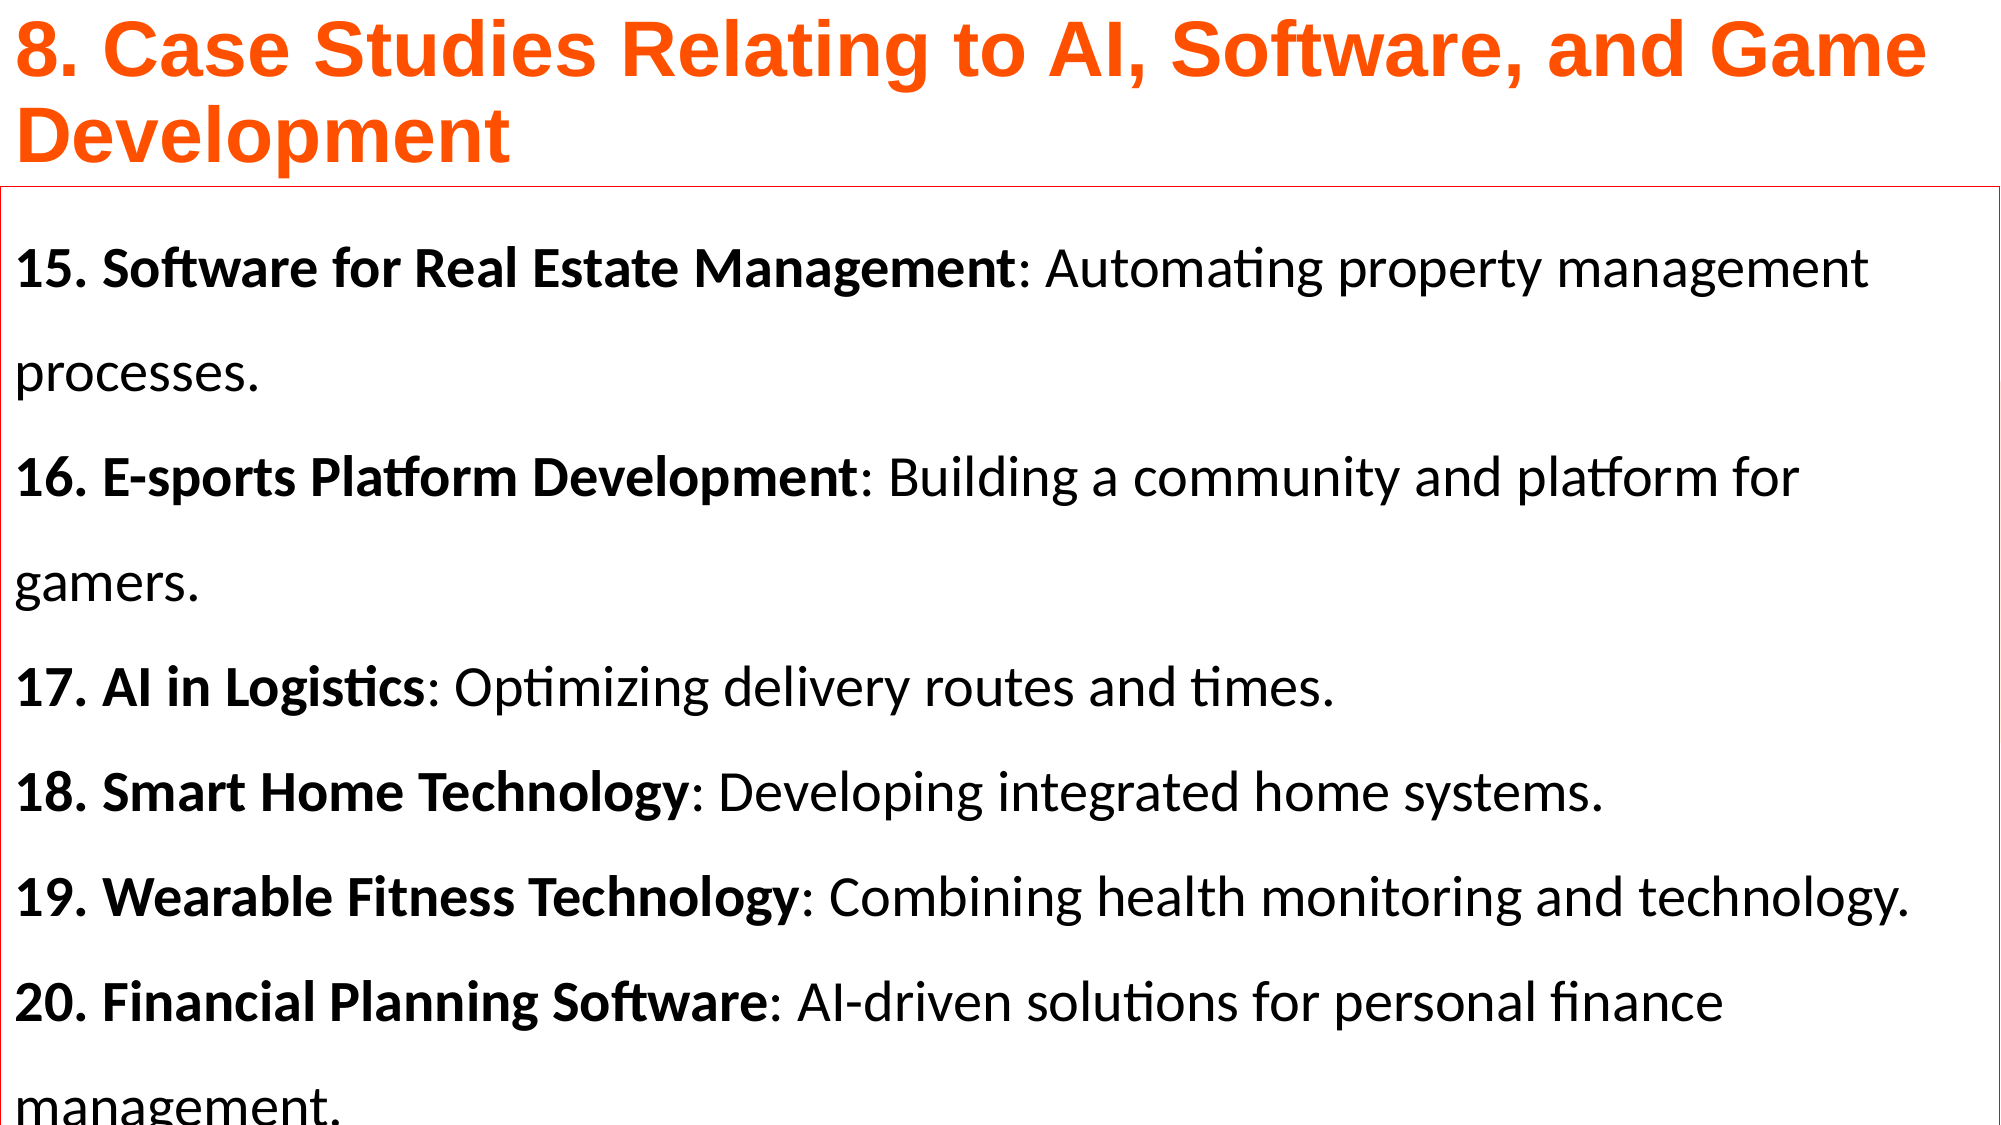

# 8. Case Studies Relating to AI, Software, and Game Development
15. Software for Real Estate Management: Automating property management processes.
16. E-sports Platform Development: Building a community and platform for gamers.
17. AI in Logistics: Optimizing delivery routes and times.
18. Smart Home Technology: Developing integrated home systems.
19. Wearable Fitness Technology: Combining health monitoring and technology.
20. Financial Planning Software: AI-driven solutions for personal finance management.